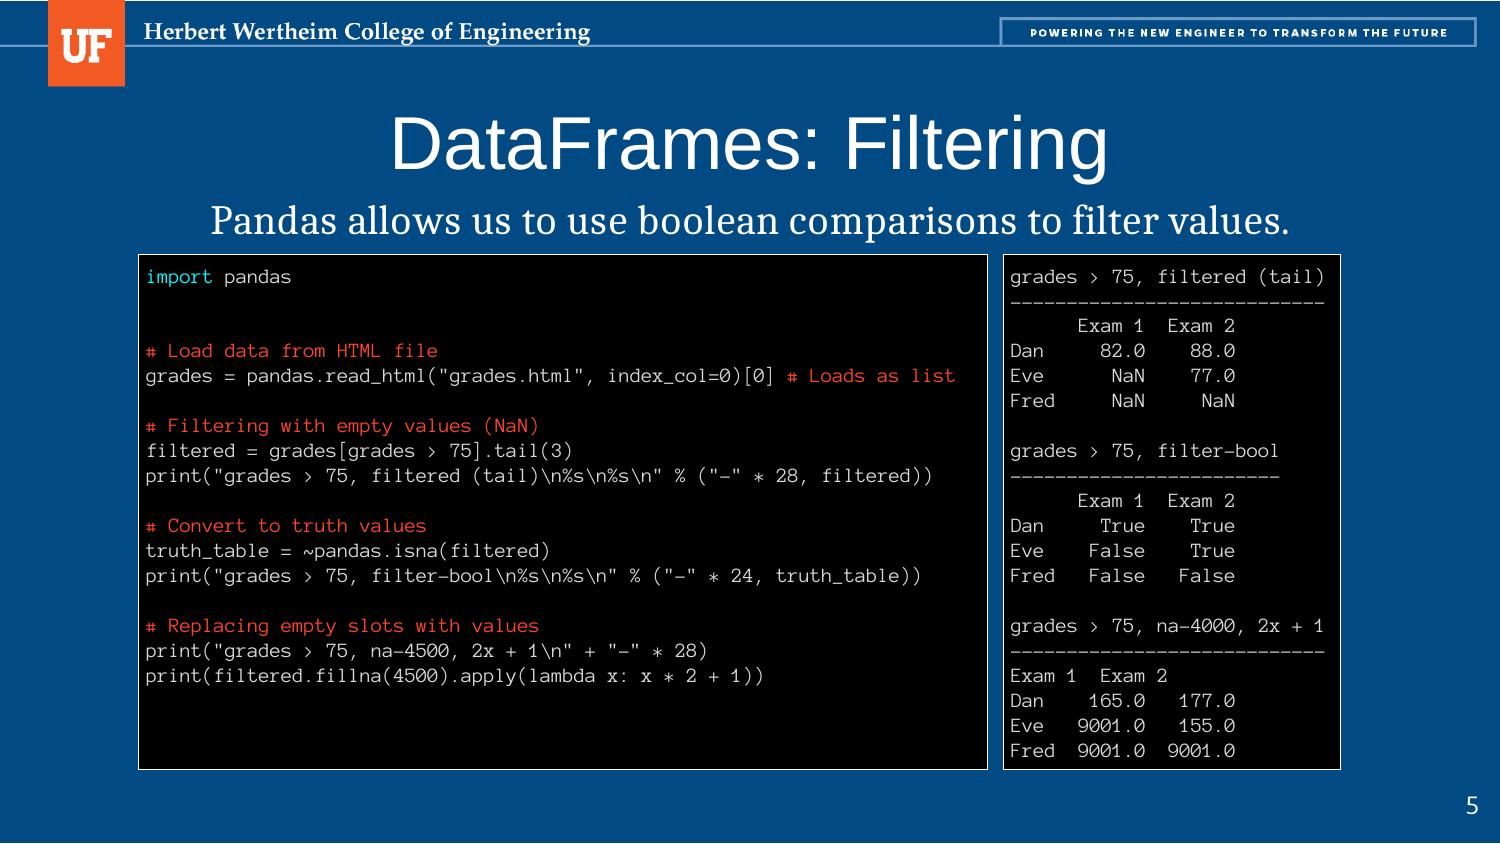

# DataFrames: Filtering
Pandas allows us to use boolean comparisons to filter values.
import pandas

# Load data from HTML file
grades = pandas.read_html("grades.html", index_col=0)[0] # Loads as list

# Filtering with empty values (NaN)
filtered = grades[grades > 75].tail(3)
print("grades > 75, filtered (tail)\n%s\n%s\n" % ("-" * 28, filtered))

# Convert to truth values
truth_table = ~pandas.isna(filtered)
print("grades > 75, filter-bool\n%s\n%s\n" % ("-" * 24, truth_table))

# Replacing empty slots with values
print("grades > 75, na-4500, 2x + 1\n" + "-" * 28)
print(filtered.fillna(4500).apply(lambda x: x * 2 + 1))

grades > 75, filtered (tail)
----------------------------
      Exam 1  Exam 2
Dan     82.0    88.0
Eve      NaN    77.0
Fred     NaN     NaN

grades > 75, filter-bool
------------------------
      Exam 1  Exam 2
Dan     True    True
Eve    False    True
Fred   False   False

grades > 75, na-4000, 2x + 1
----------------------------
Exam 1  Exam 2
Dan    165.0   177.0
Eve   9001.0   155.0
Fred  9001.0  9001.0
5